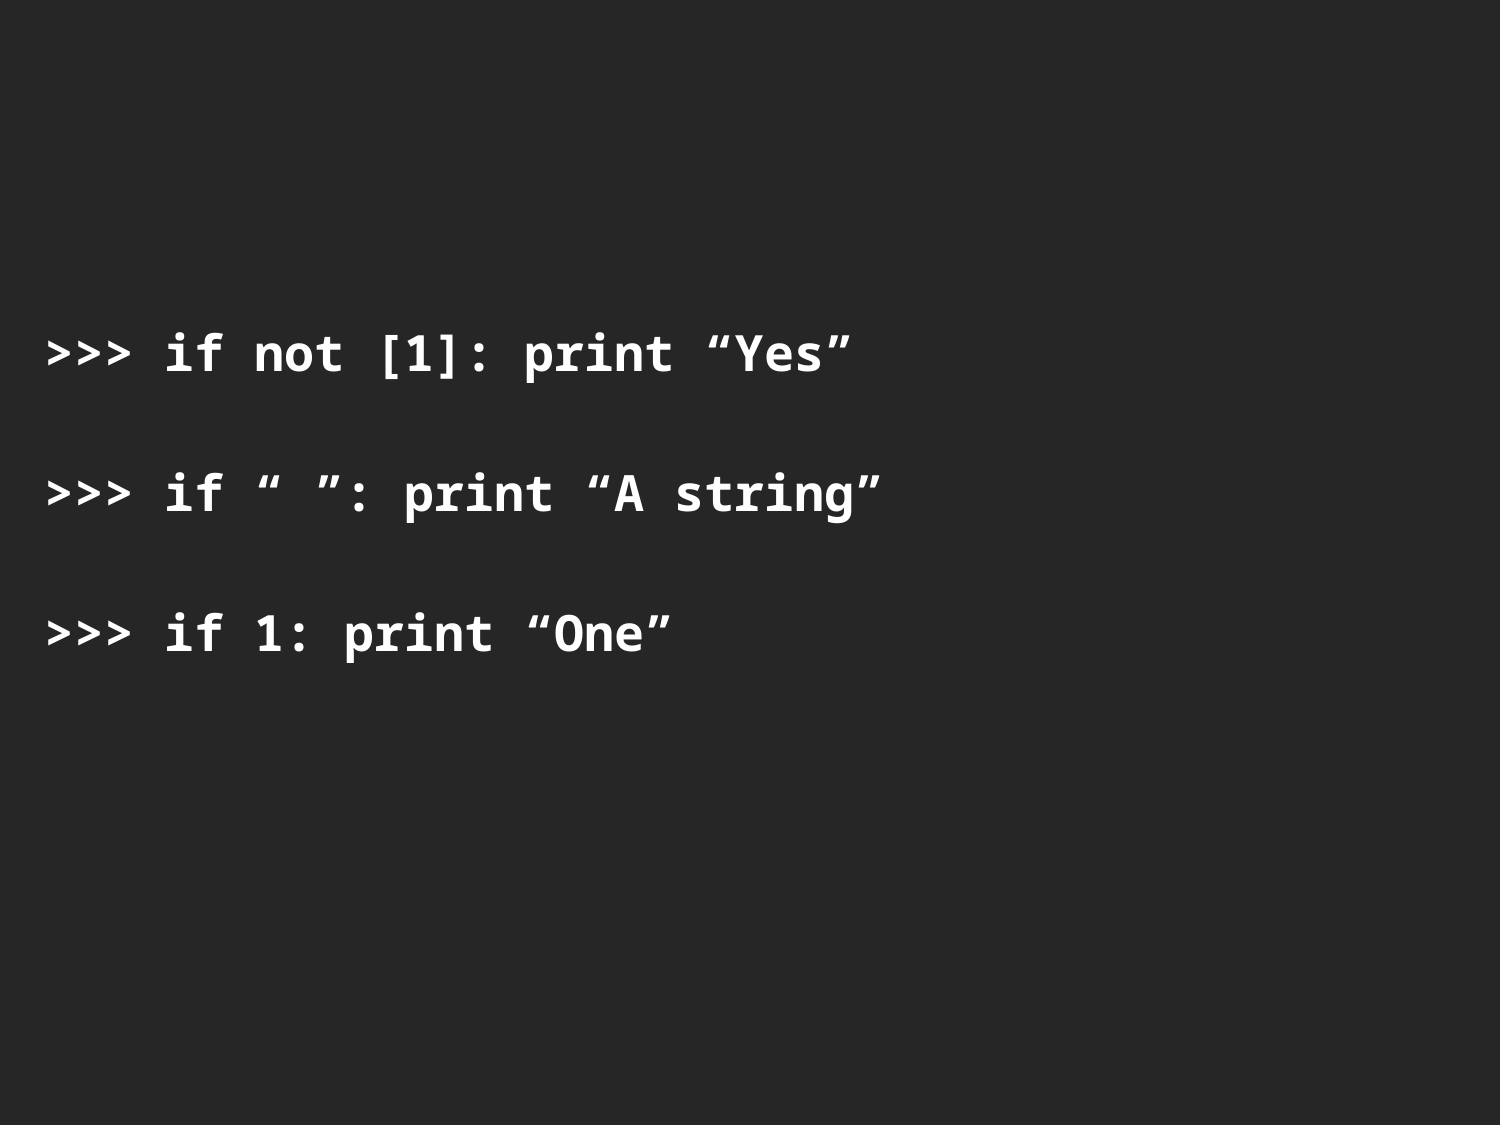

>>> if not [1]: print “Yes”

>>> if “ ”: print “A string”

>>> if 1: print “One”